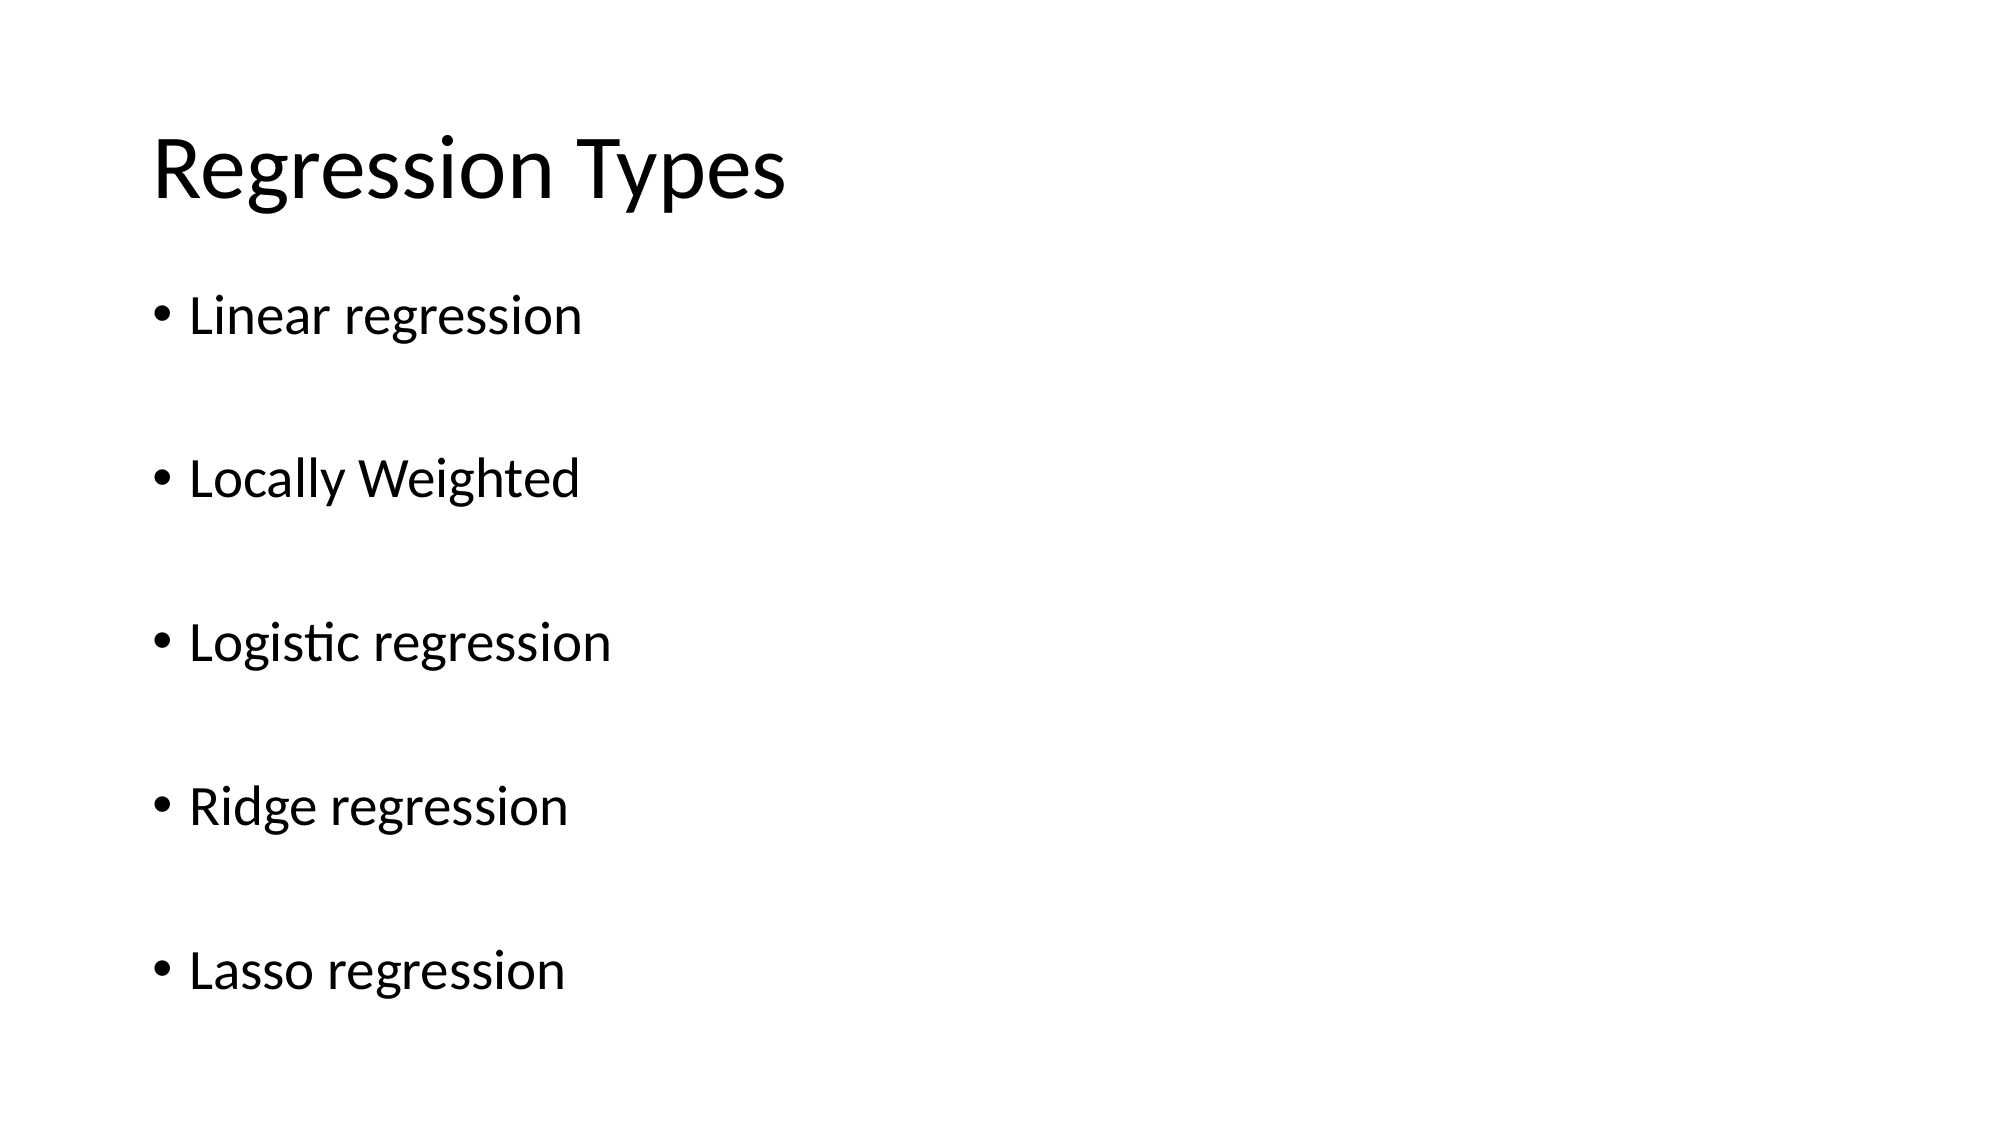

# Regression Types
Linear regression

Locally Weighted

Logistic regression

Ridge regression

Lasso regression